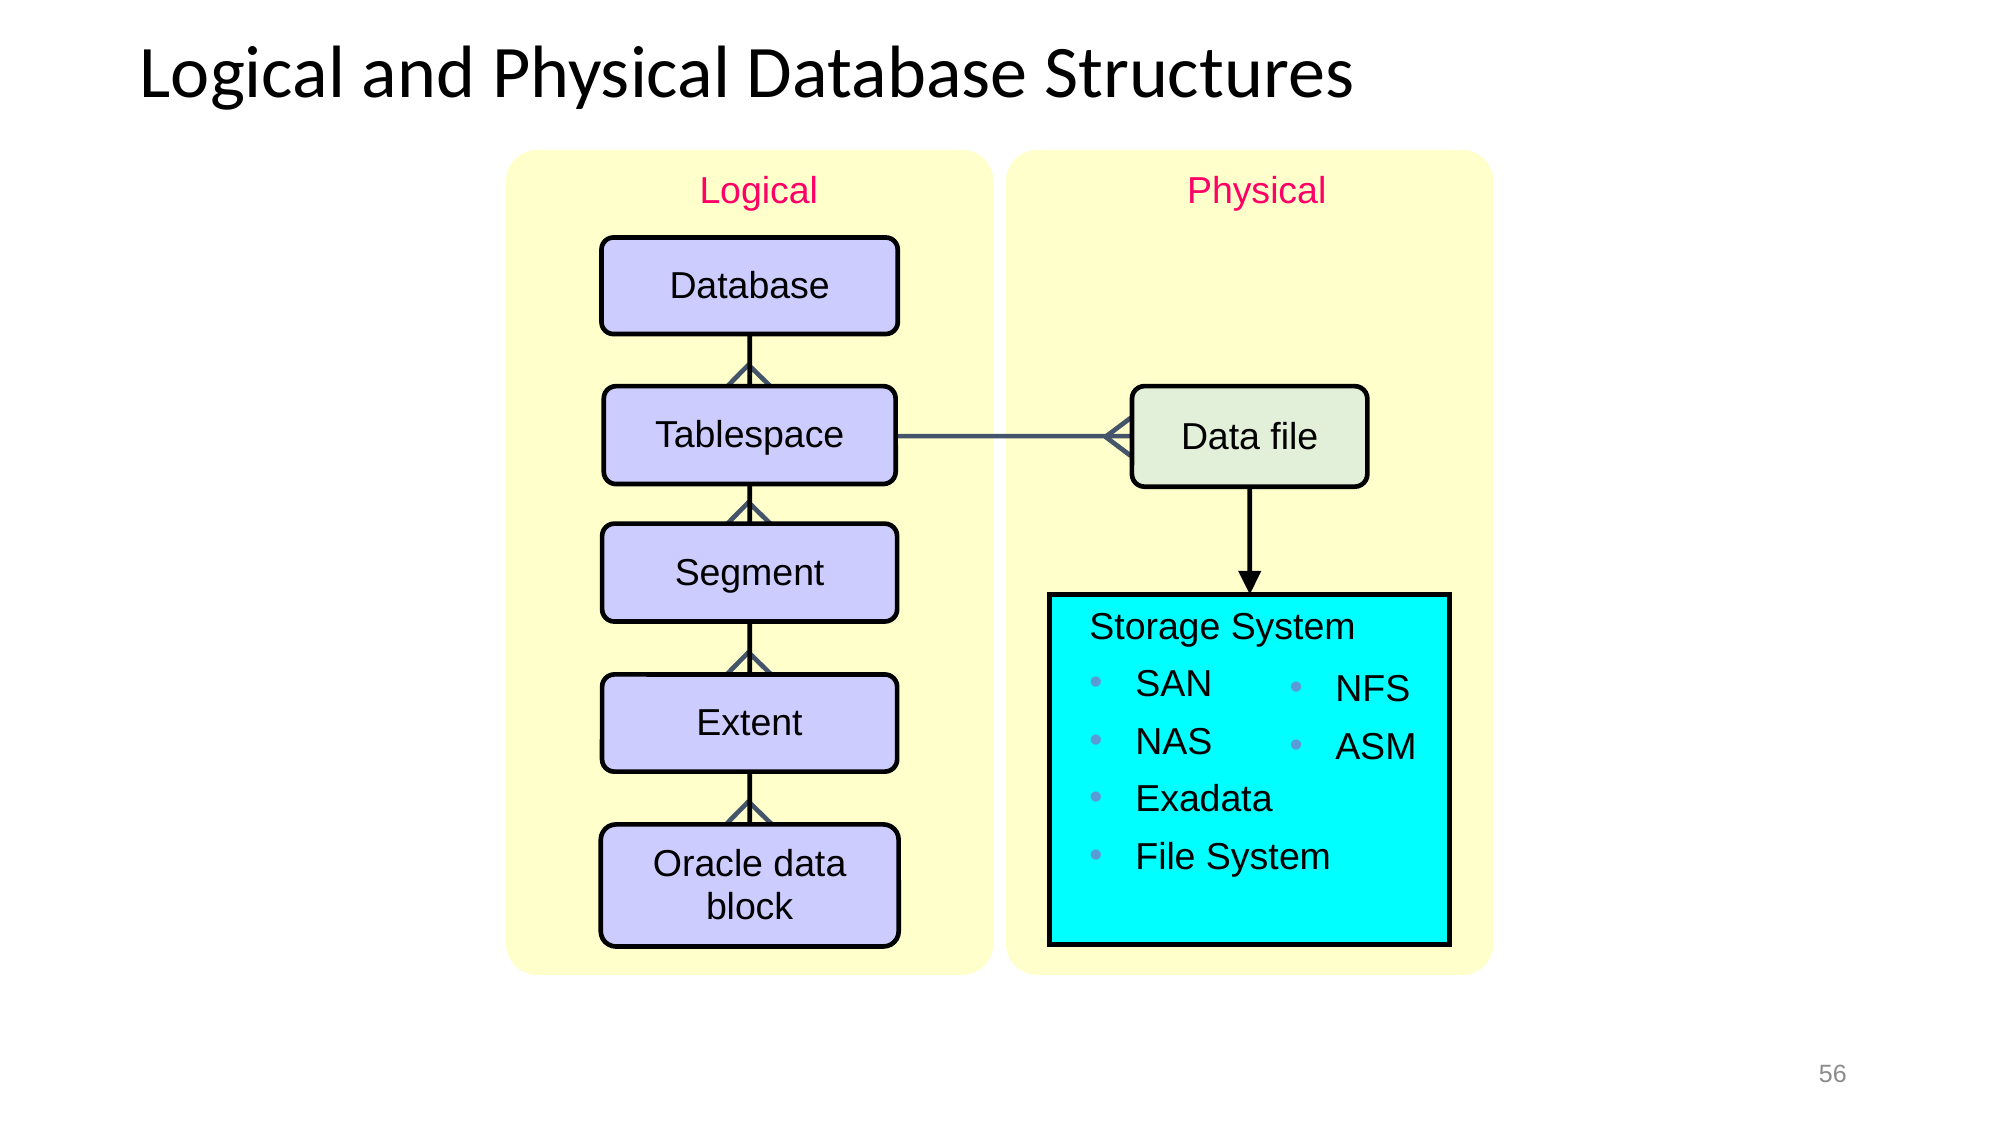

# Logical and Physical Database Structures

Logical
Physical
Database

Tablespace
Data file

Segment

Storage System
 SAN
 NAS
 Exadata
 File System
 NFS
 ASM

Extent

Oracle data
block
56